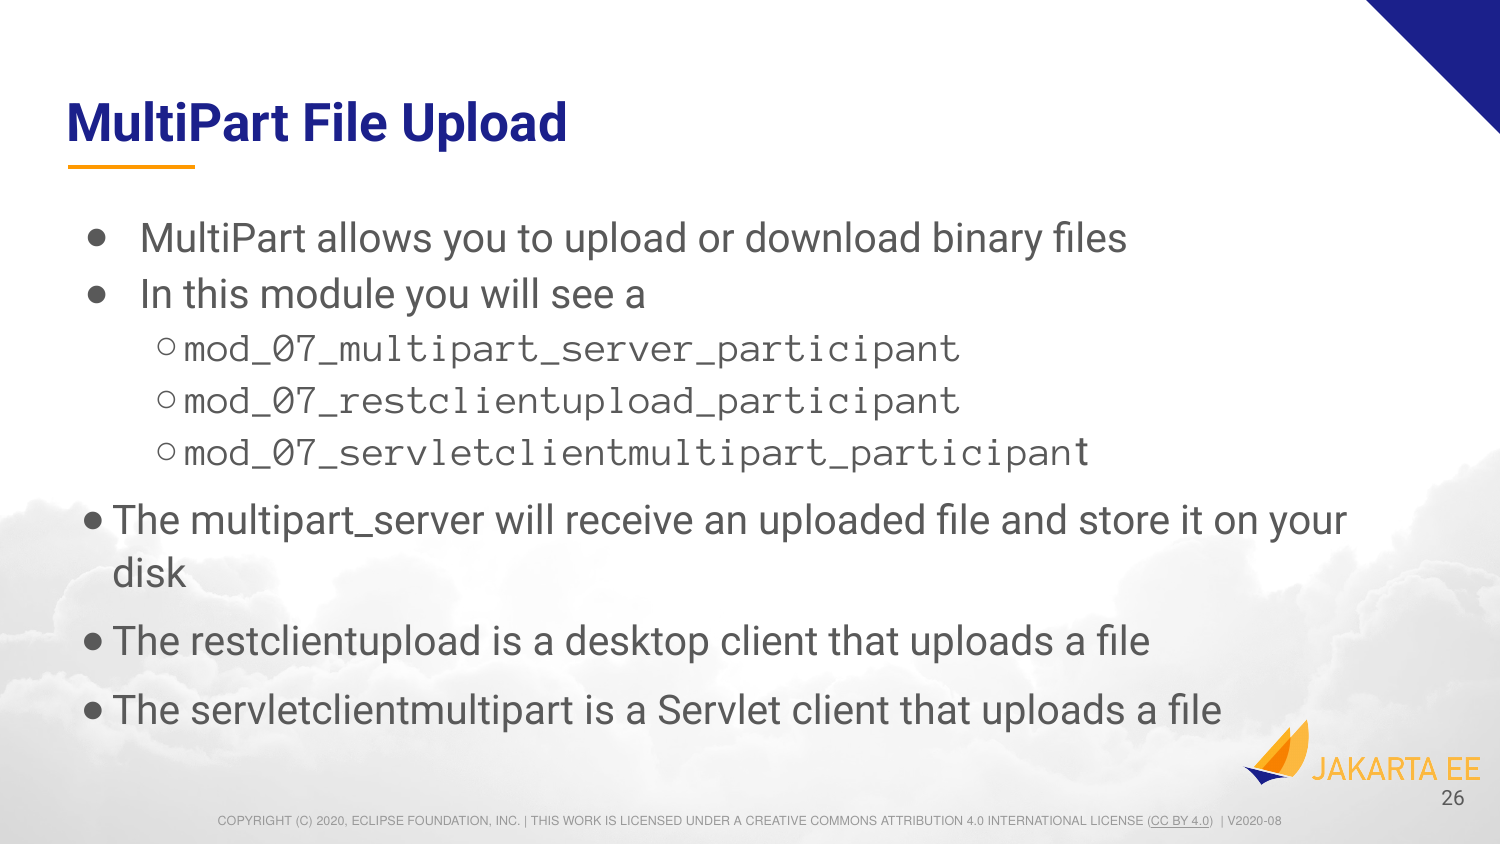

# MultiPart File Upload
MultiPart allows you to upload or download binary files
In this module you will see a
mod_07_multipart_server_participant
mod_07_restclientupload_participant
mod_07_servletclientmultipart_participant
The multipart_server will receive an uploaded file and store it on your disk
The restclientupload is a desktop client that uploads a file
The servletclientmultipart is a Servlet client that uploads a file

26